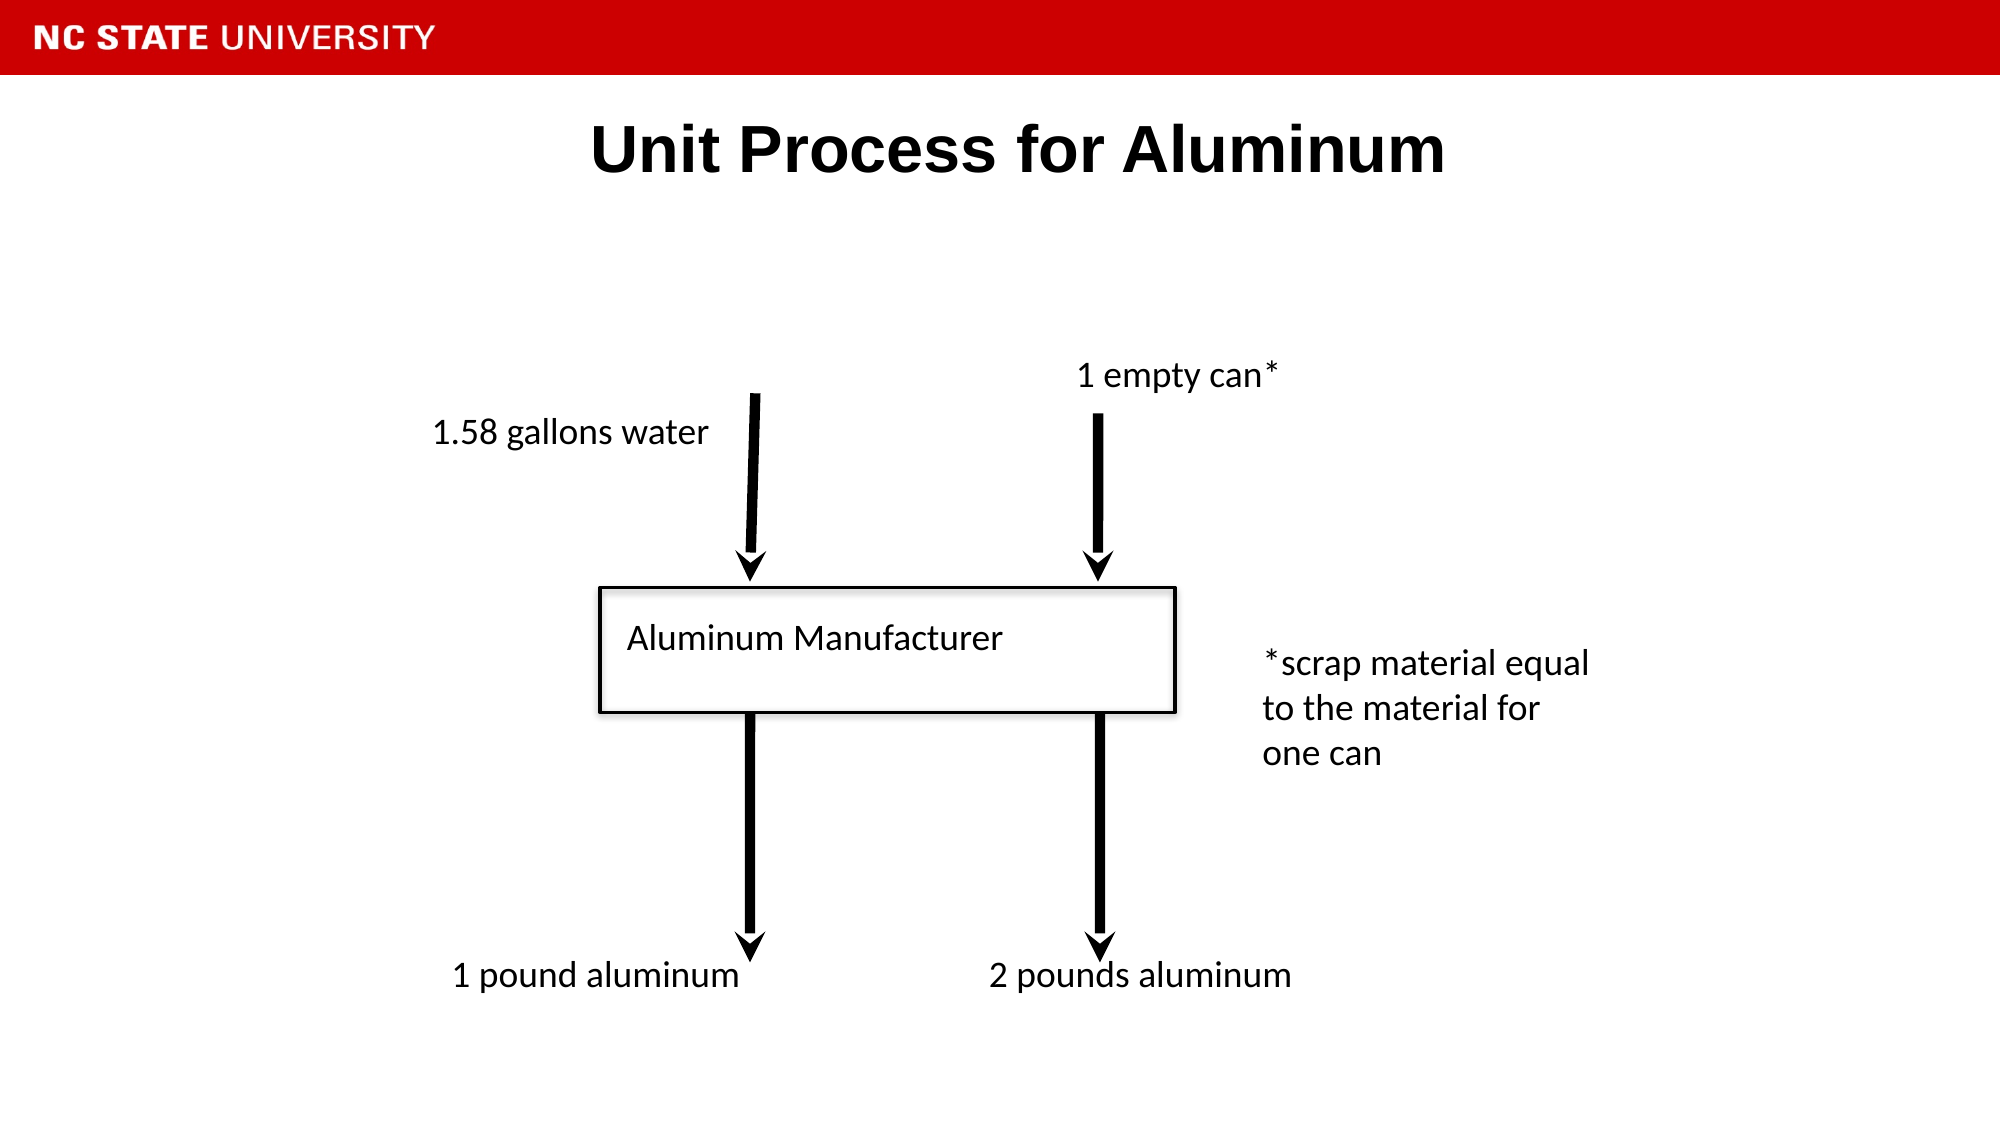

# Unit Process for Aluminum
1 empty can*

1.58 gallons water

Aluminum Manufacturer
*scrap material equal
to the material for
one can

1 pound aluminum
2 pounds aluminum